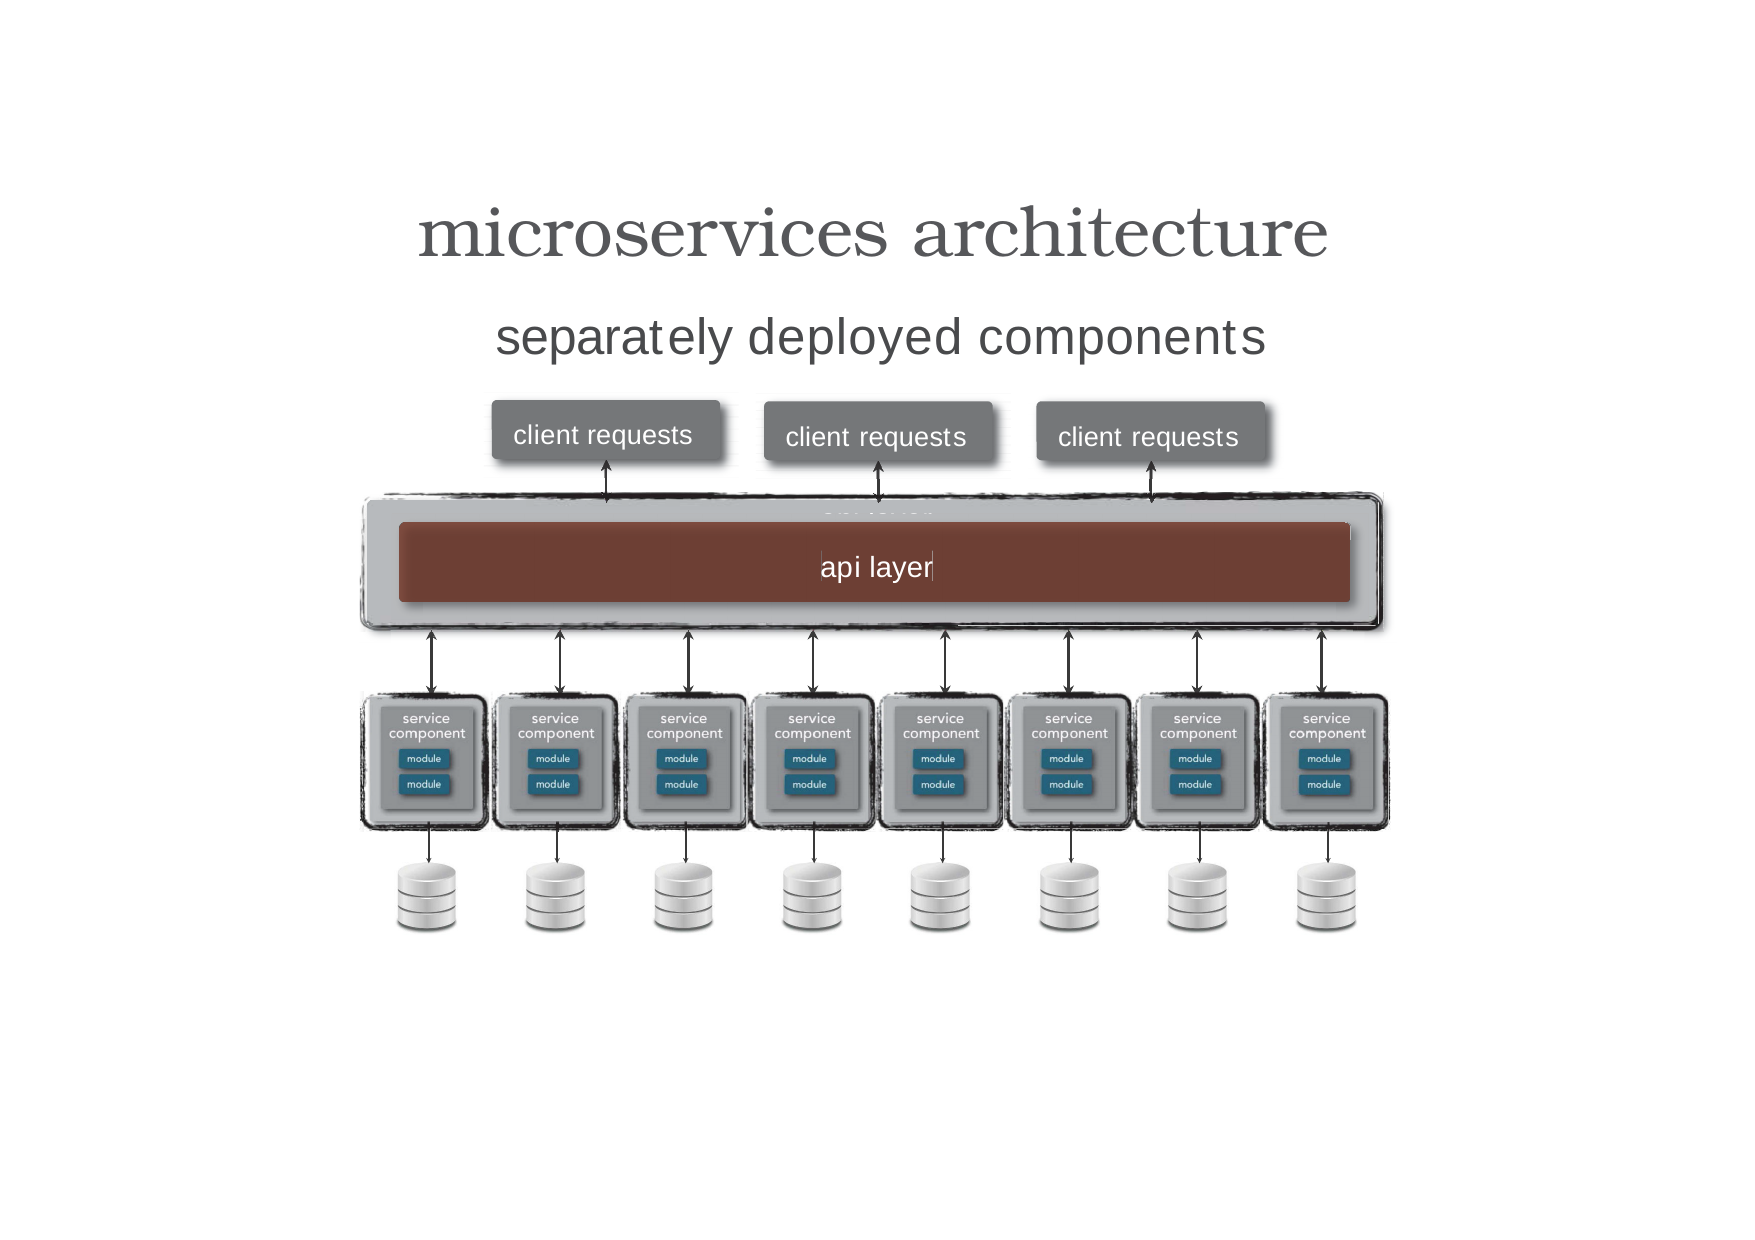

# microservices architecture
separately deployed components

client requests
client requests
client requests

api layer

api layer